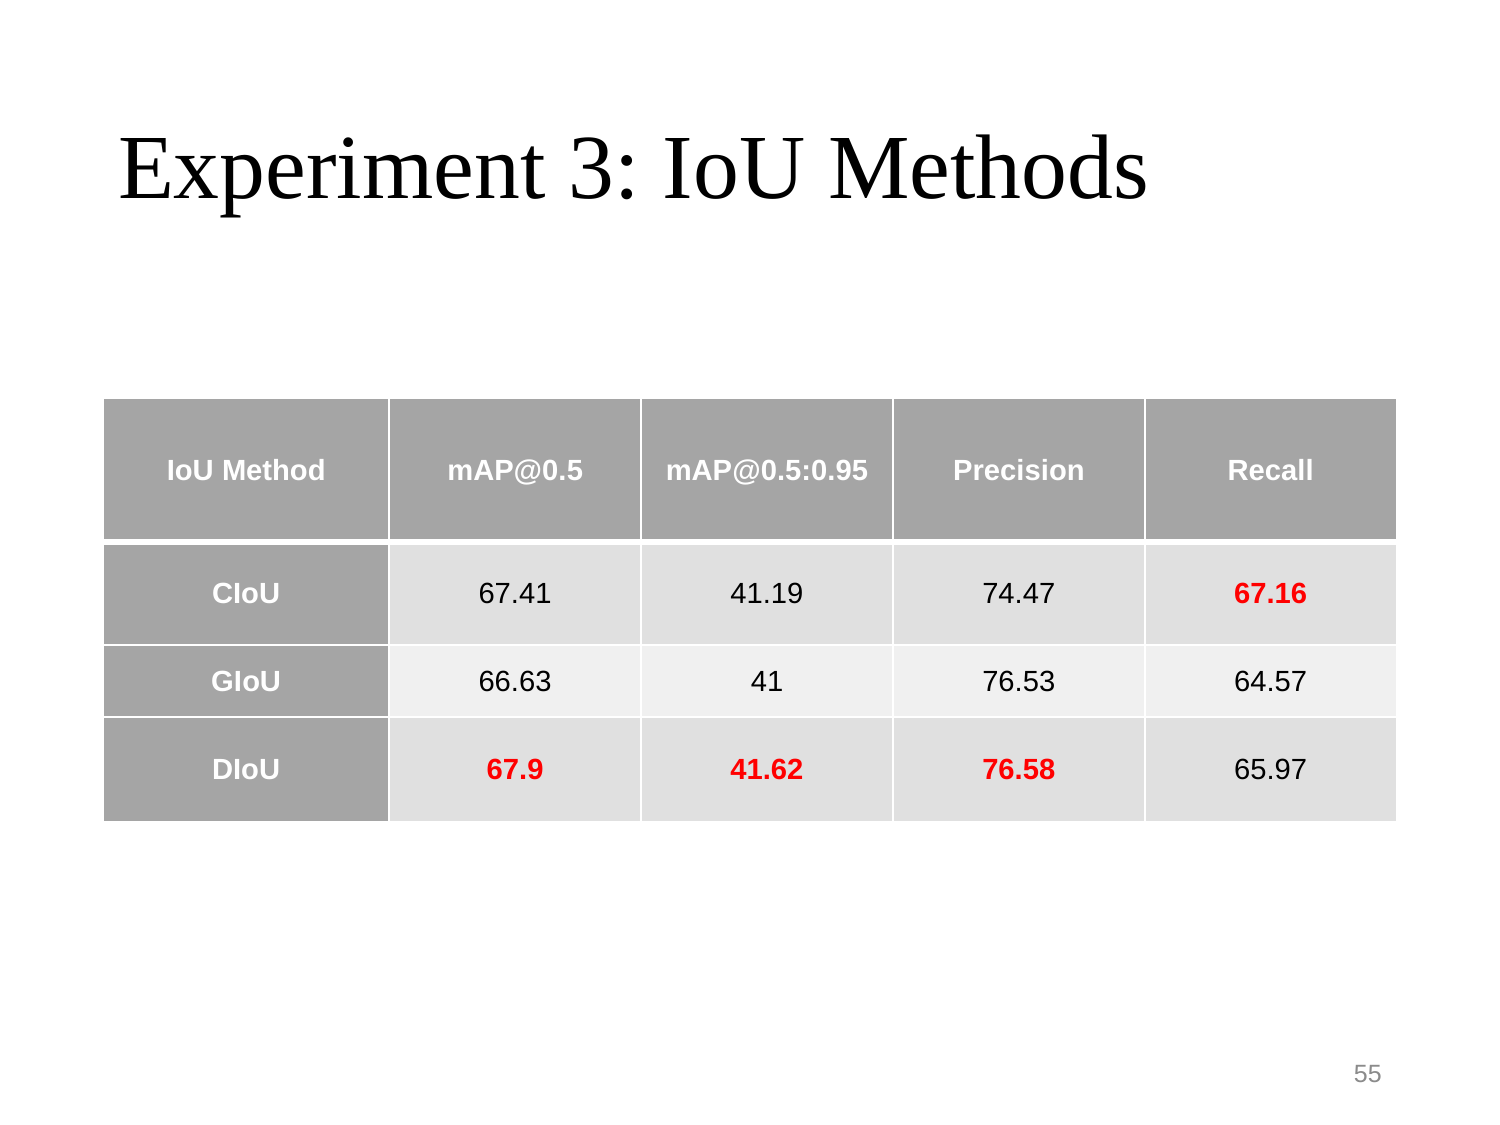

# Experiment 3: IoU Methods
| IoU Method | mAP@0.5 | mAP@0.5:0.95 | Precision | Recall |
| --- | --- | --- | --- | --- |
| CIoU | 67.41 | 41.19 | 74.47 | 67.16 |
| GIoU | 66.63 | 41 | 76.53 | 64.57 |
| DIoU | 67.9 | 41.62 | 76.58 | 65.97 |
55